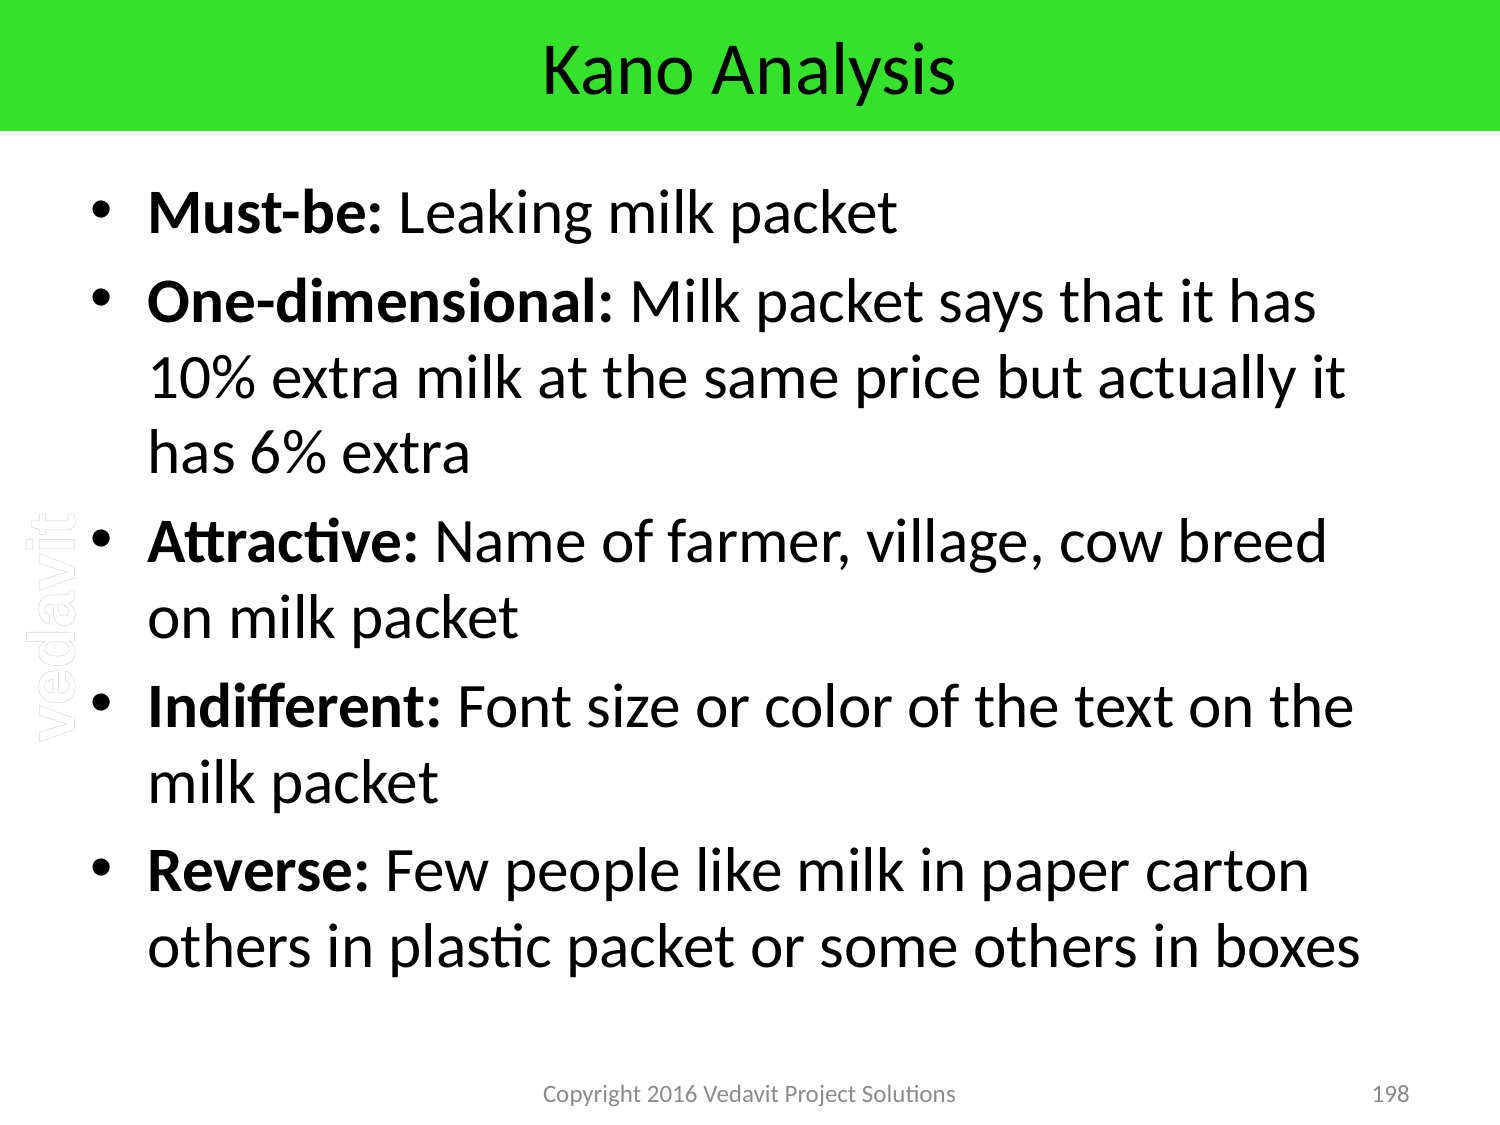

# Kano Analysis
Must-be: Leaking milk packet
One-dimensional: Milk packet says that it has 10% extra milk at the same price but actually it has 6% extra
Attractive: Name of farmer, village, cow breed on milk packet
Indifferent: Font size or color of the text on the milk packet
Reverse: Few people like milk in paper carton others in plastic packet or some others in boxes
Copyright 2016 Vedavit Project Solutions
198